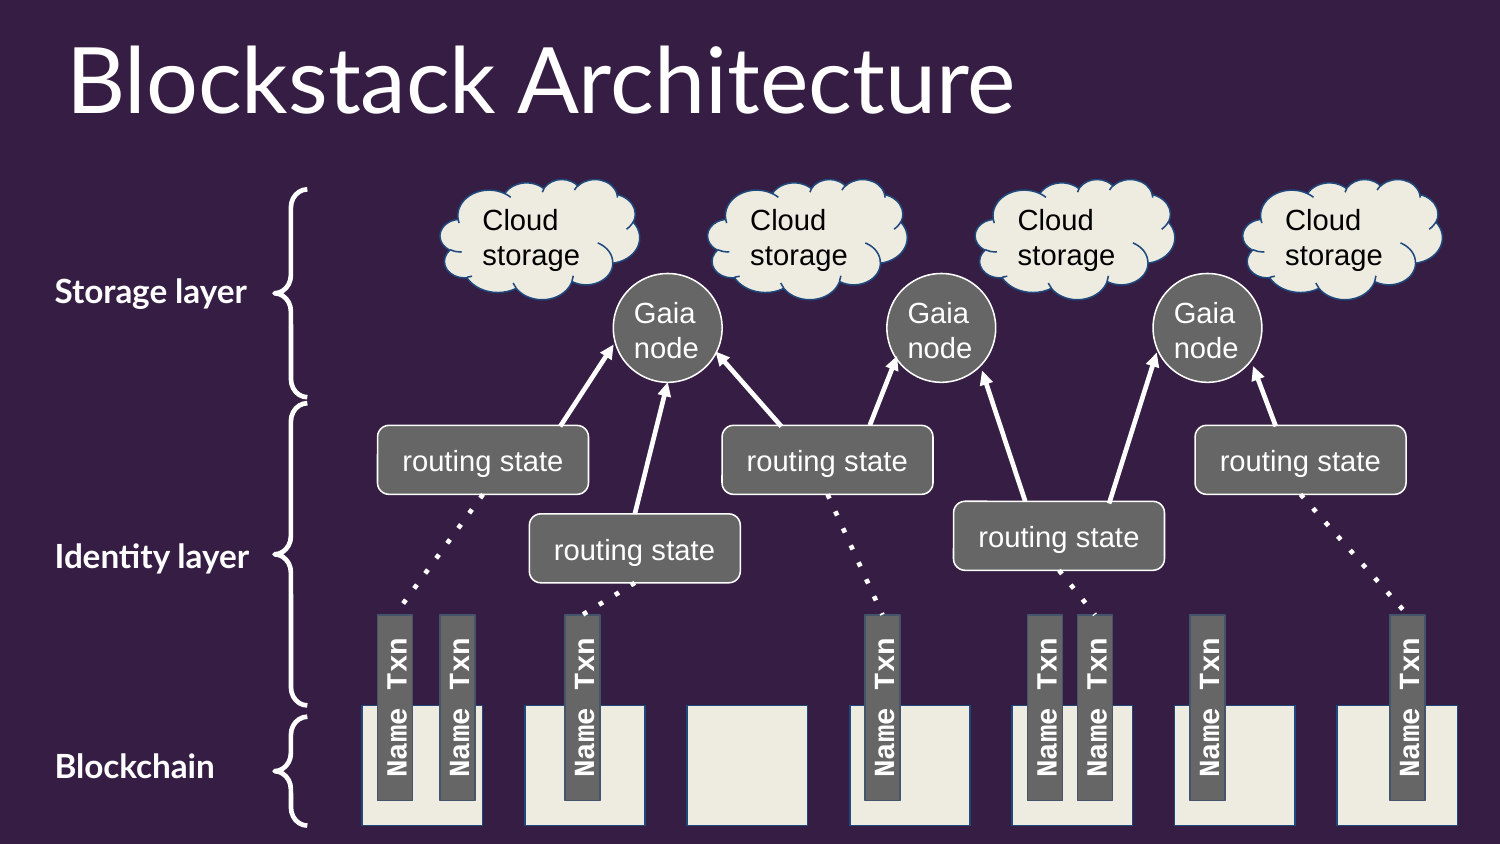

# Blockstack Architecture
Cloud storage
Cloud storage
Cloud storage
Cloud storage

Storage layer

Gaia
node
Gaia
node
Gaia
node

routing state
routing state
routing state
routing state
routing state
Identity layer
Name Txn
Name Txn
Name Txn
Name Txn
Name Txn
Name Txn
Name Txn
Name Txn

Blockchain